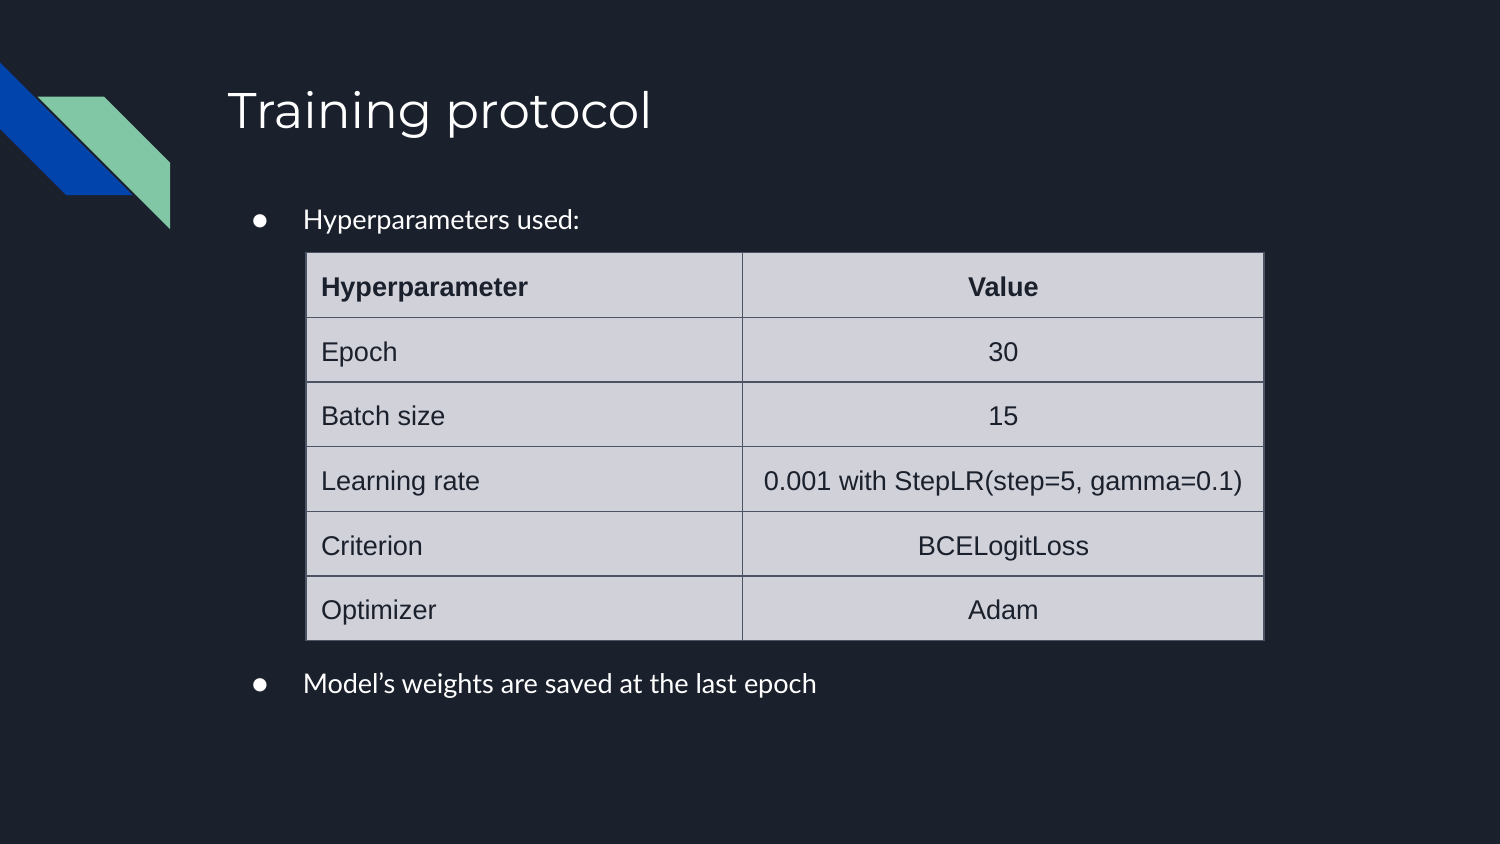

# Training protocol
Hyperparameters used:

Model’s weights are saved at the last epoch
| Hyperparameter | Value |
| --- | --- |
| Epoch | 30 |
| Batch size | 15 |
| Learning rate | 0.001 with StepLR(step=5, gamma=0.1) |
| Criterion | BCELogitLoss |
| Optimizer | Adam |